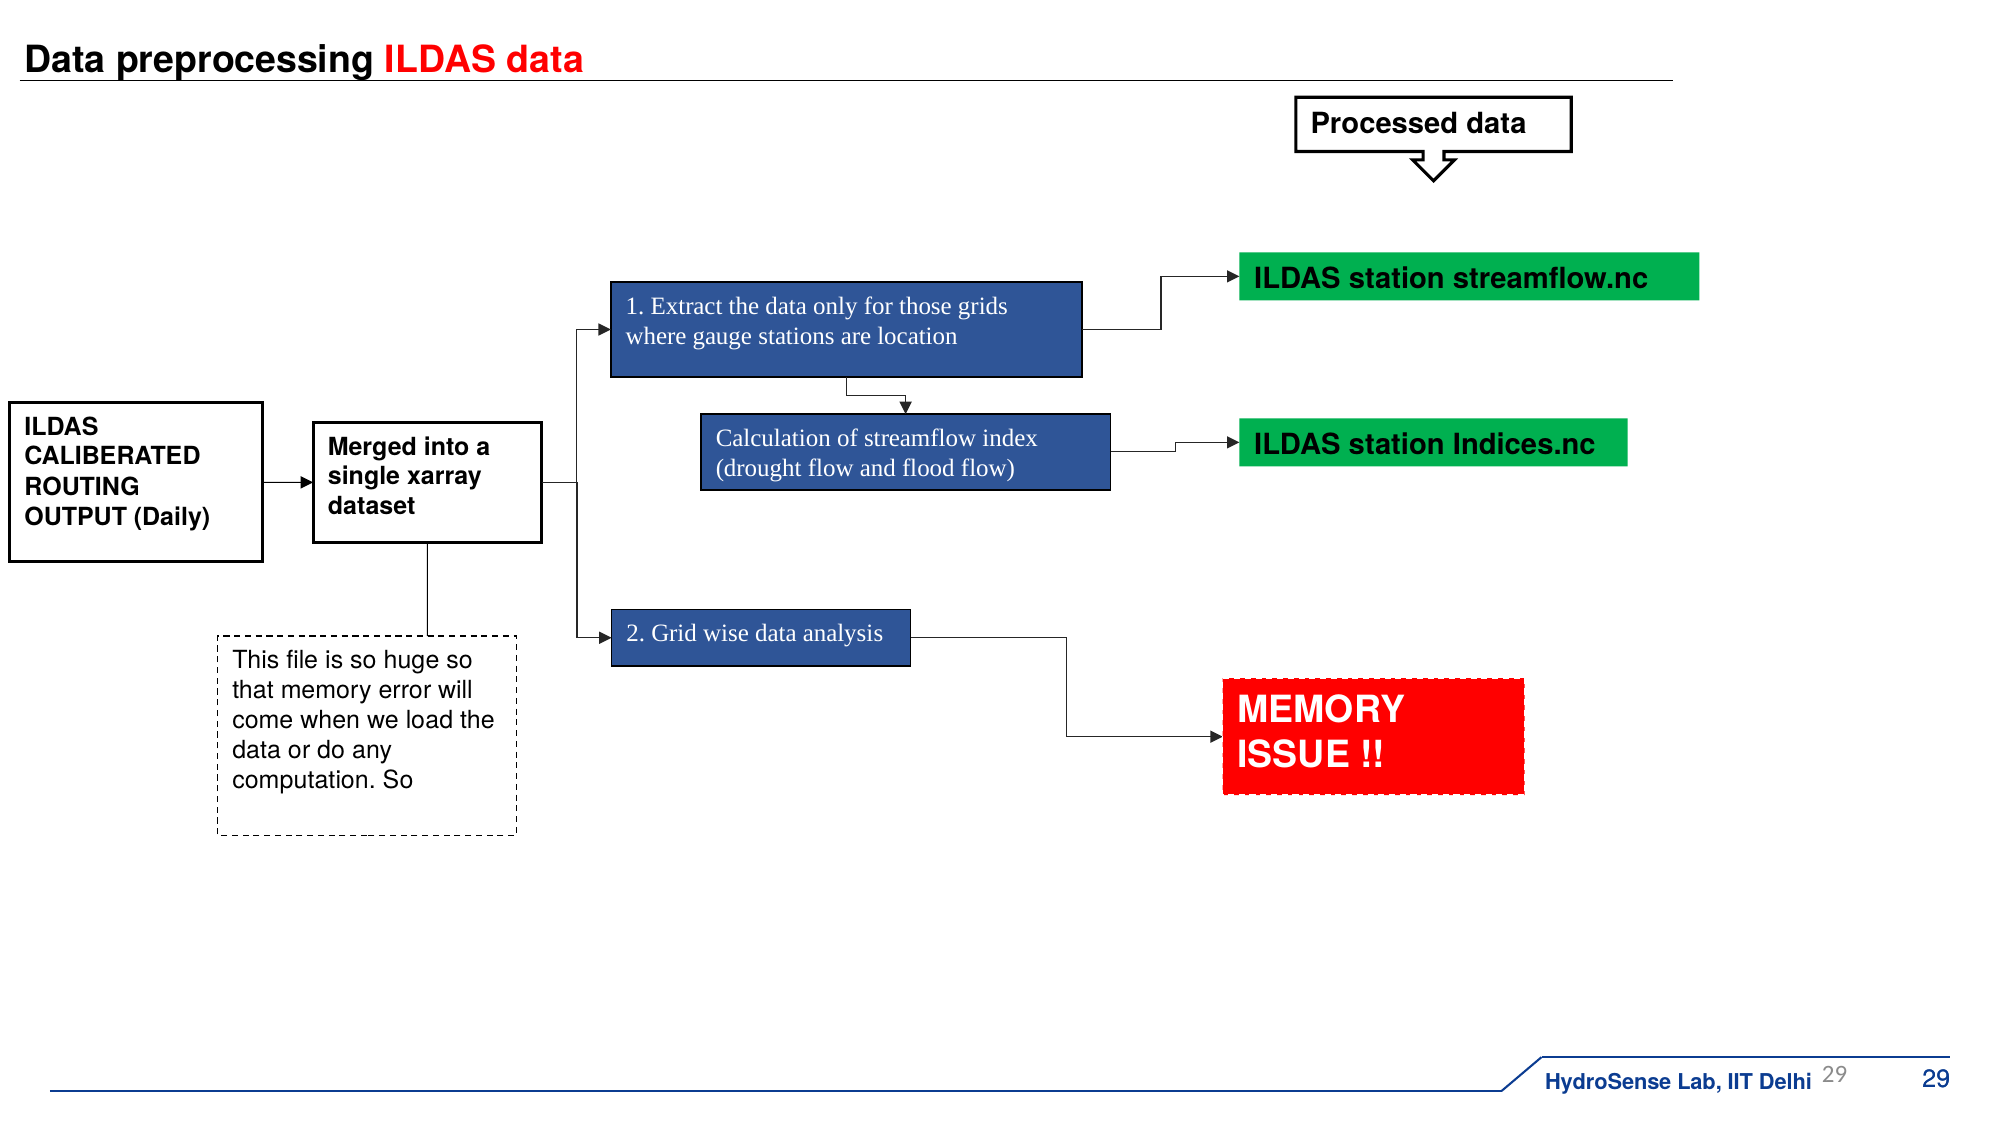

Data preprocessing ILDAS data
Processed data
ILDAS station streamflow.nc
1. Extract the data only for those grids where gauge stations are location

ILDAS CALIBERATED ROUTING OUTPUT (Daily)
Calculation of streamflow index (drought flow and flood flow)
ILDAS station Indices.nc
Merged into a single xarray dataset
2. Grid wise data analysis
This file is so huge so that memory error will come when we load the data or do any computation. So
MEMORY ISSUE !!
29